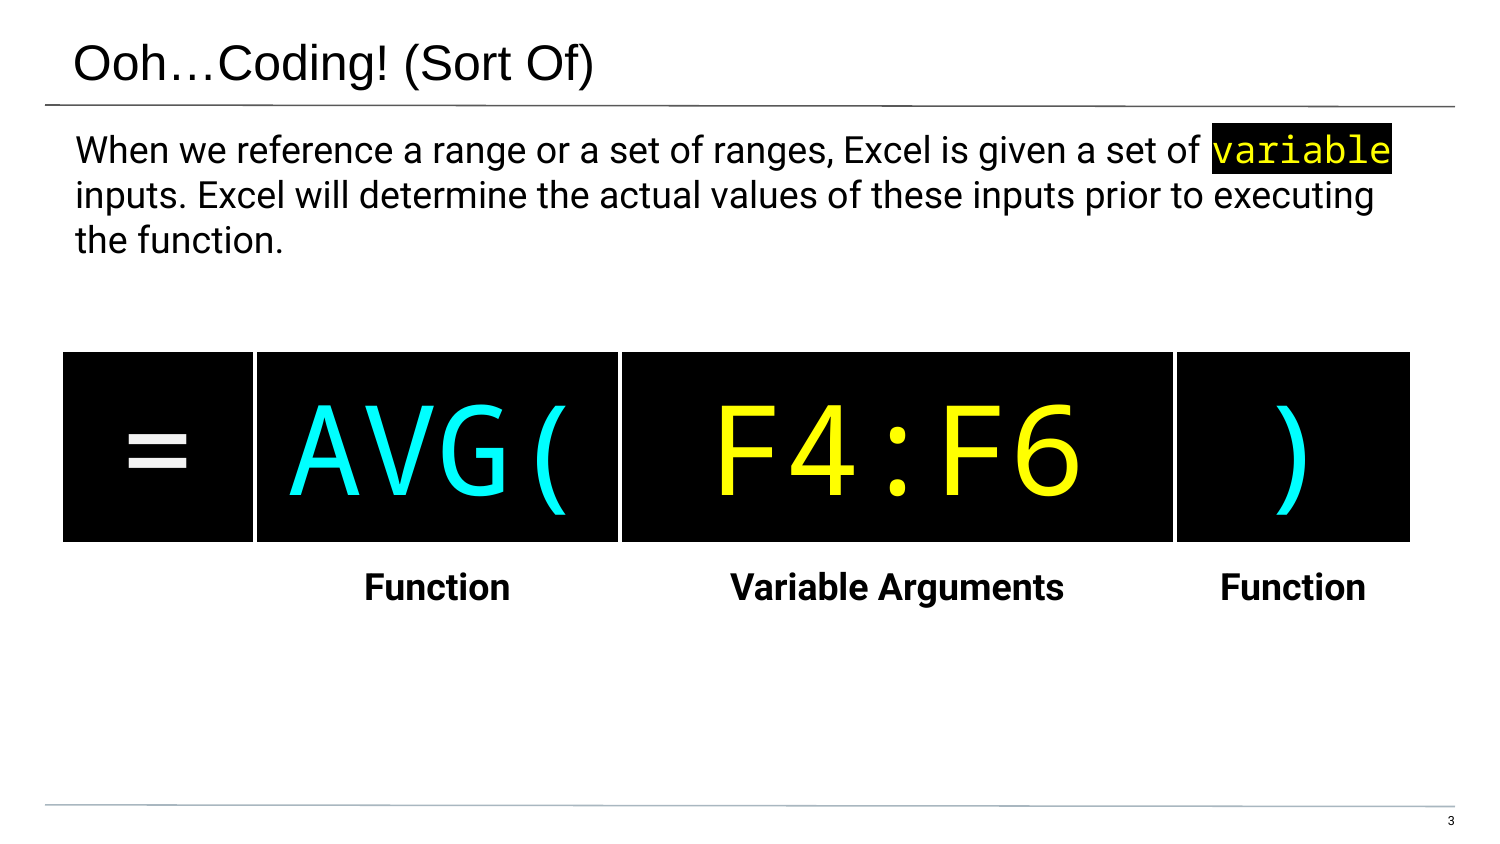

# Ooh…Coding! (Sort Of)
When we reference a range or a set of ranges, Excel is given a set of variable inputs. Excel will determine the actual values of these inputs prior to executing the function.
| = | AVG( | F4:F6 | ) |
| --- | --- | --- | --- |
|  | Function | Variable Arguments | Function |